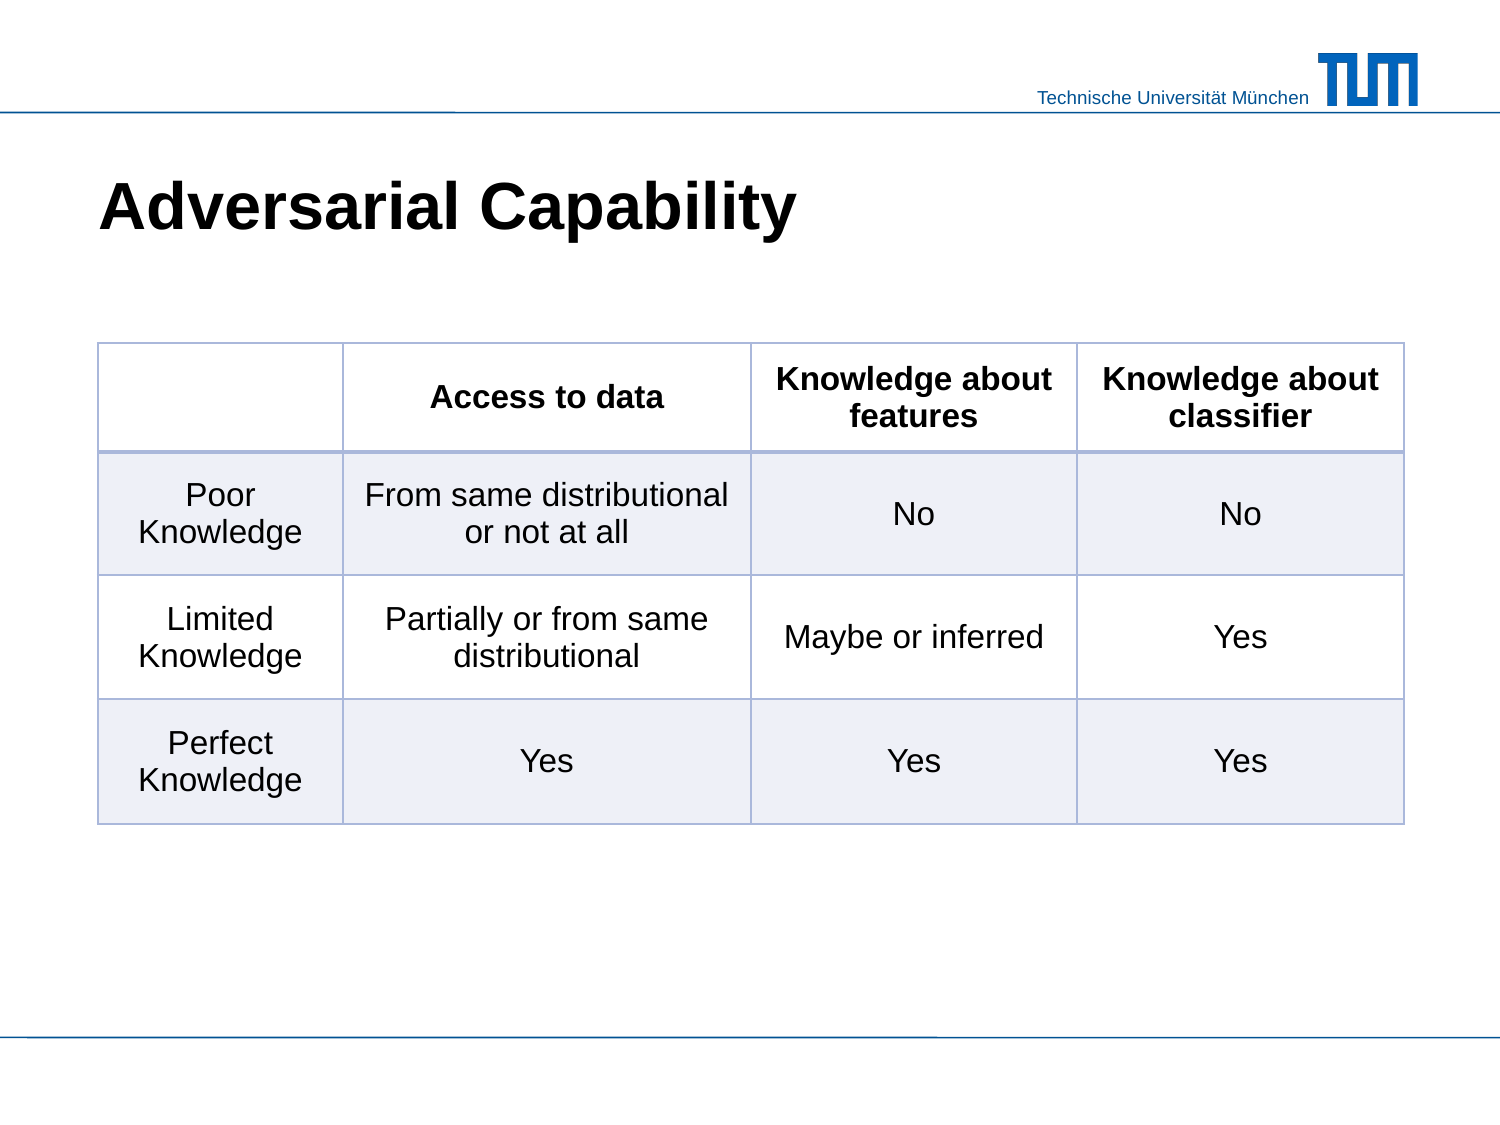

# Adversarial Capability
|  | Access to data | Knowledge about features | Knowledge about classifier |
| --- | --- | --- | --- |
| Poor Knowledge | From same distributional or not at all | No | No |
| Limited Knowledge | Partially or from same distributional | Maybe or inferred | Yes |
| Perfect Knowledge | Yes | Yes | Yes |